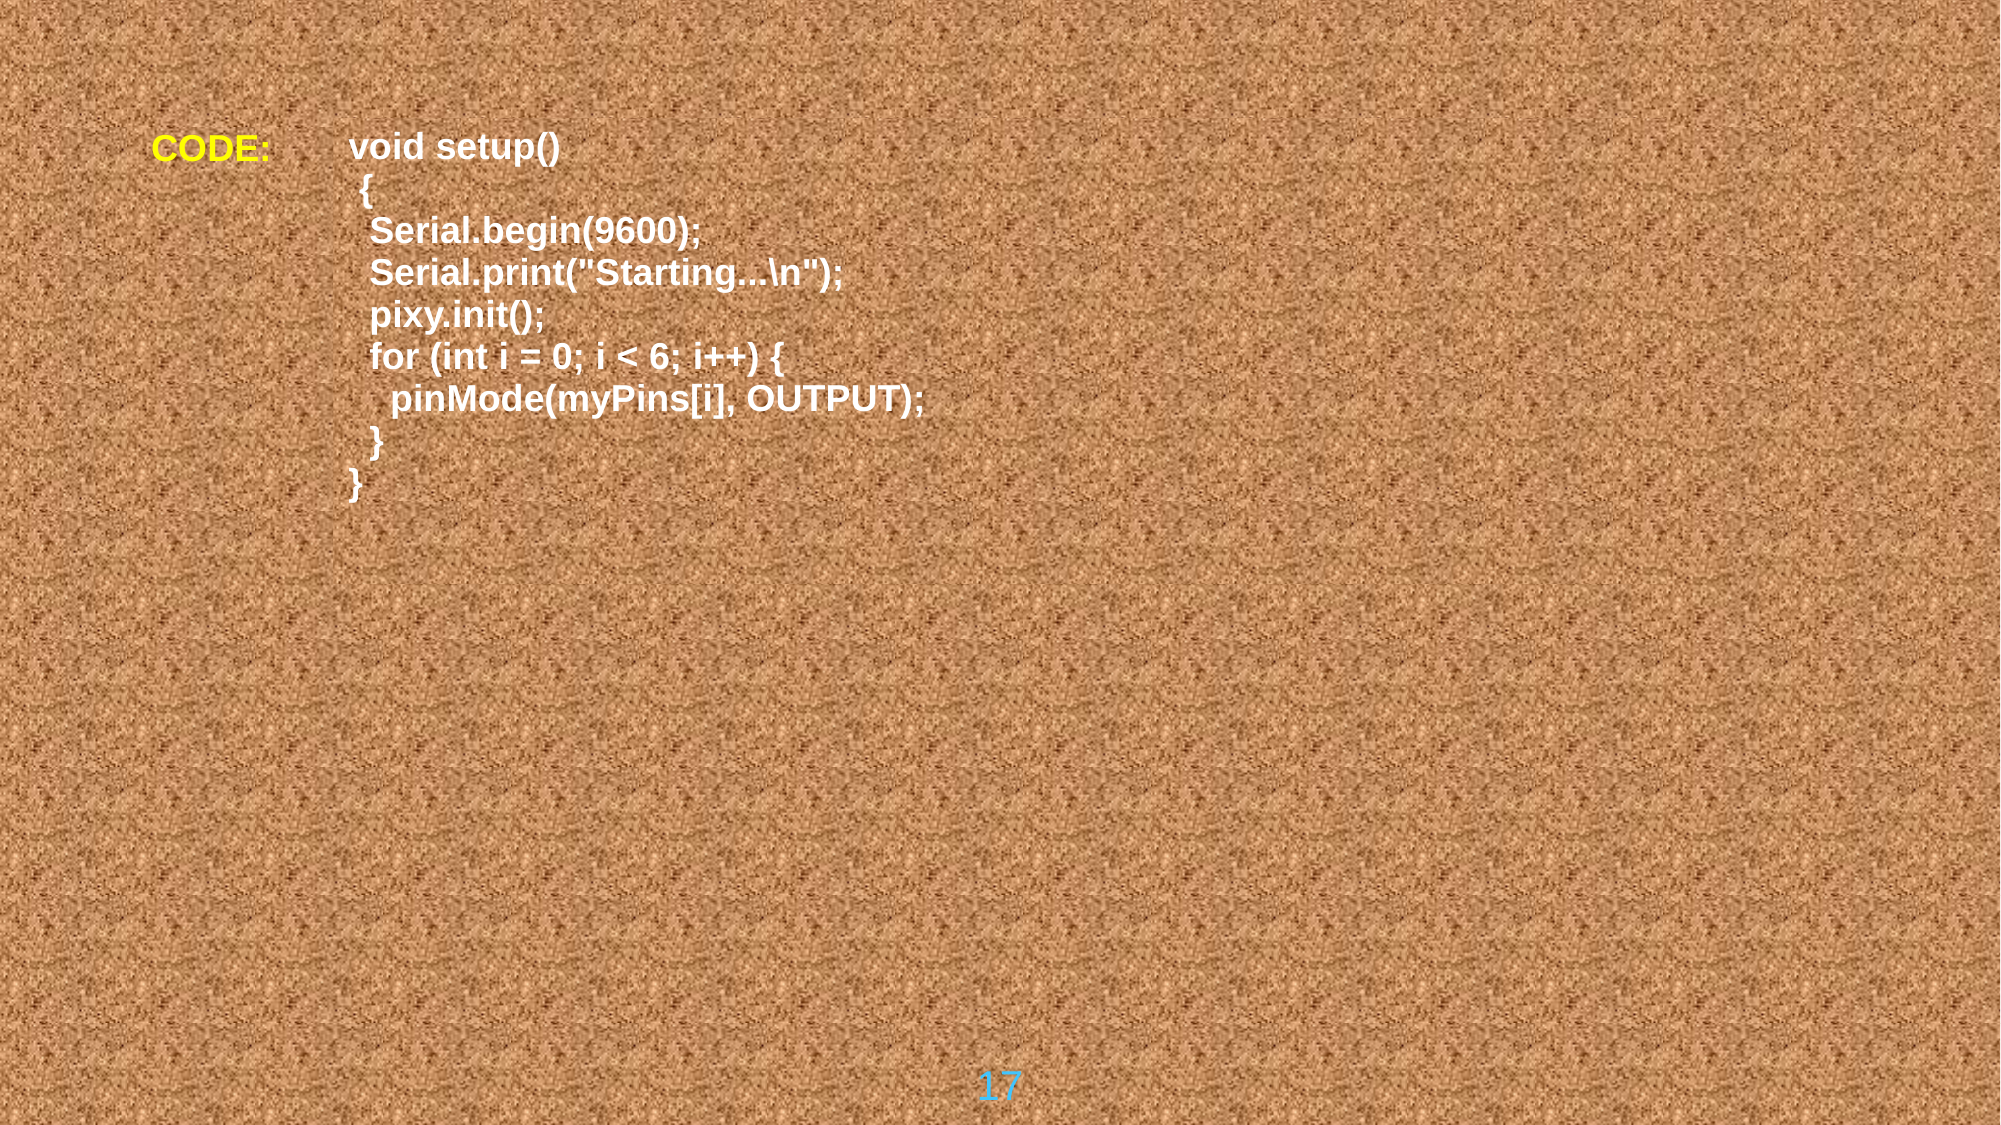

CODE:
| void setup() { Serial.begin(9600); Serial.print("Starting...\n"); pixy.init(); for (int i = 0; i < 6; i++) { pinMode(myPins[i], OUTPUT); } } |
| --- |
17